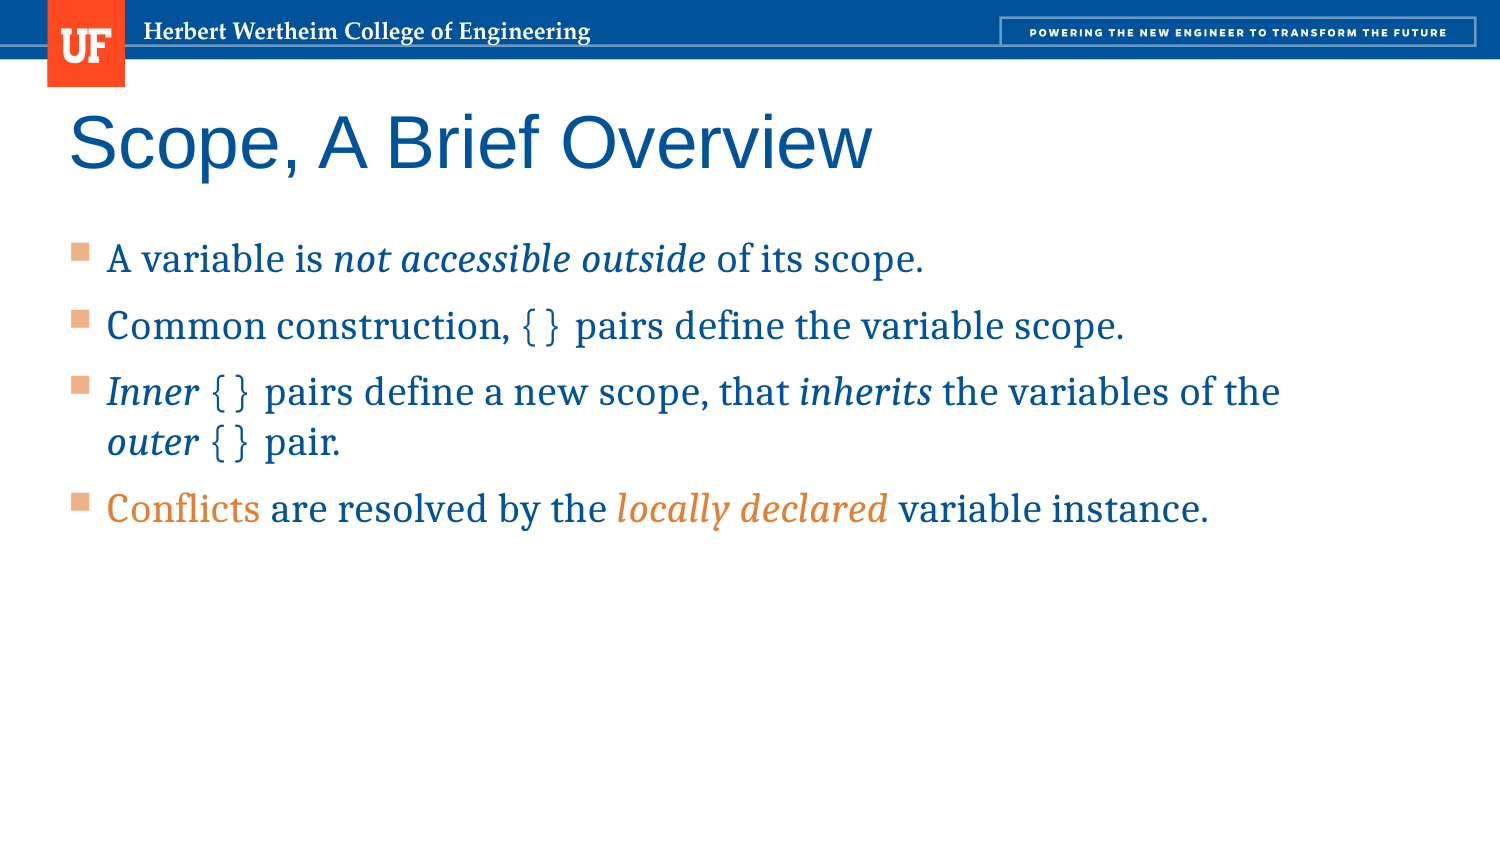

# Scope, A Brief Overview
A variable is not accessible outside of its scope.
Common construction, {} pairs define the variable scope.
Inner {} pairs define a new scope, that inherits the variables of the outer {} pair.
Conflicts are resolved by the locally declared variable instance.